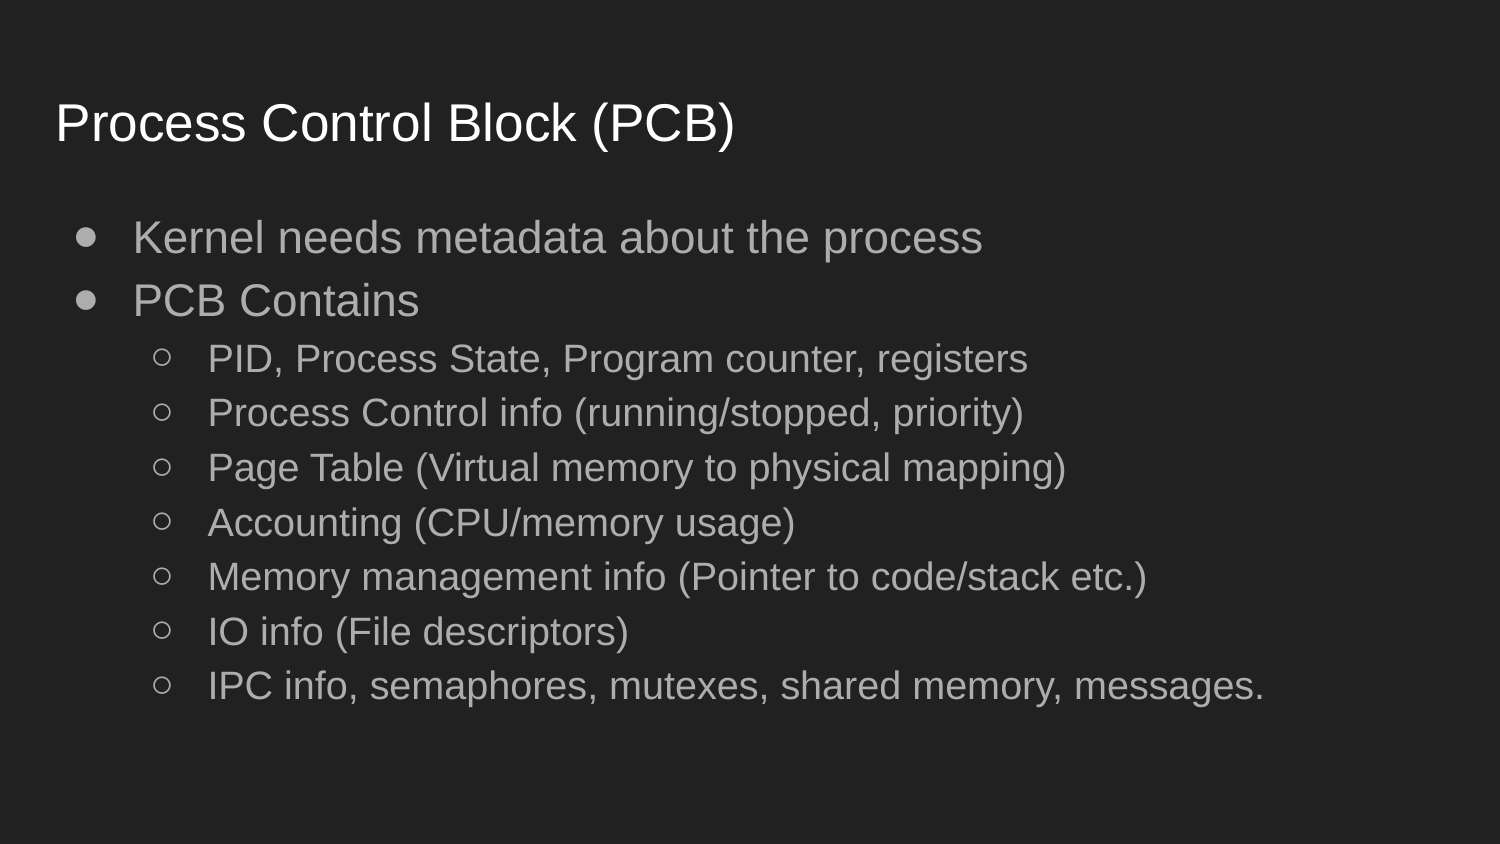

# Process Control Block (PCB)
Kernel needs metadata about the process
PCB Contains
PID, Process State, Program counter, registers
Process Control info (running/stopped, priority)
Page Table (Virtual memory to physical mapping)
Accounting (CPU/memory usage)
Memory management info (Pointer to code/stack etc.)
IO info (File descriptors)
IPC info, semaphores, mutexes, shared memory, messages.